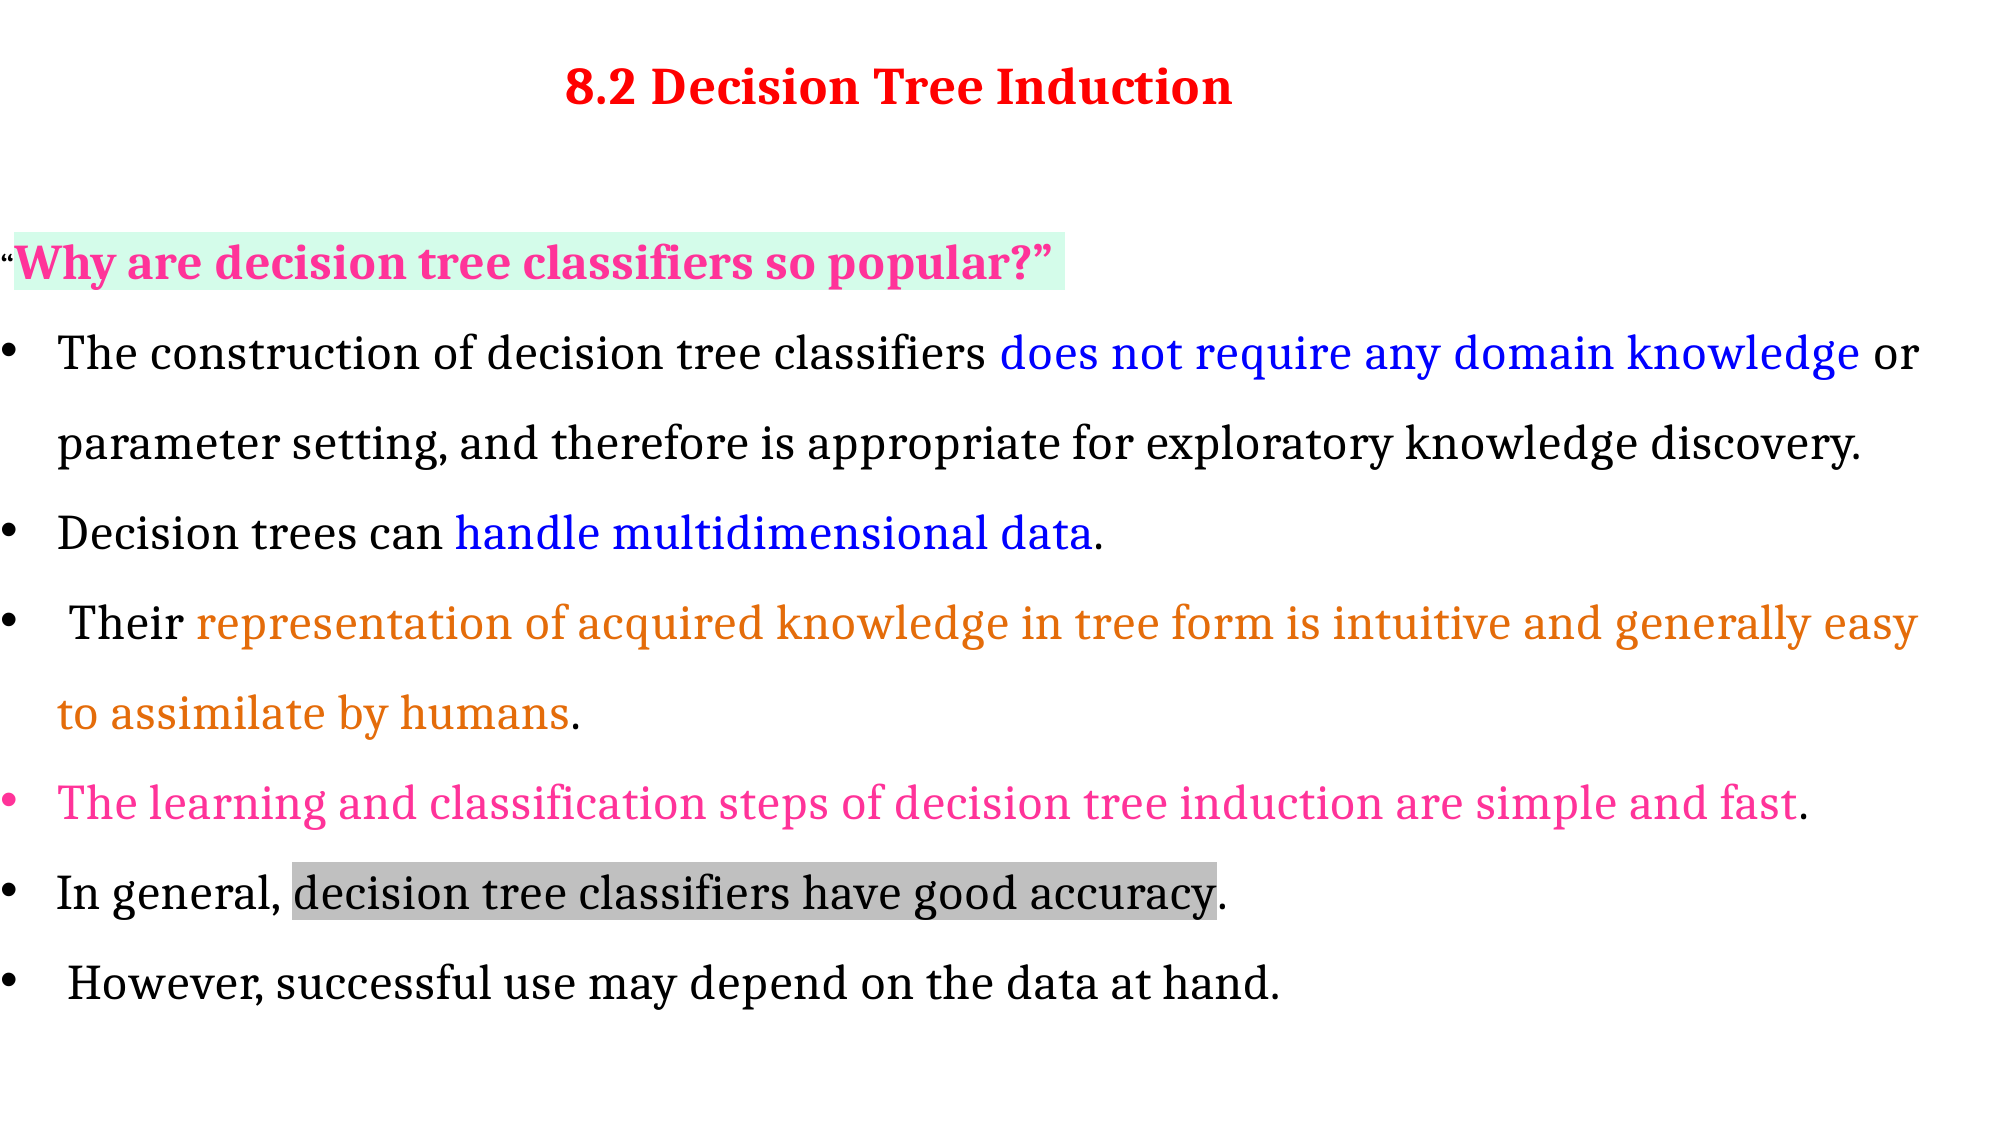

# 8.2 Decision Tree Induction
“Why are decision tree classifiers so popular?”
The construction of decision tree classifiers does not require any domain knowledge or parameter setting, and therefore is appropriate for exploratory knowledge discovery.
Decision trees can handle multidimensional data.
 Their representation of acquired knowledge in tree form is intuitive and generally easy to assimilate by humans.
The learning and classification steps of decision tree induction are simple and fast.
In general, decision tree classifiers have good accuracy.
 However, successful use may depend on the data at hand.